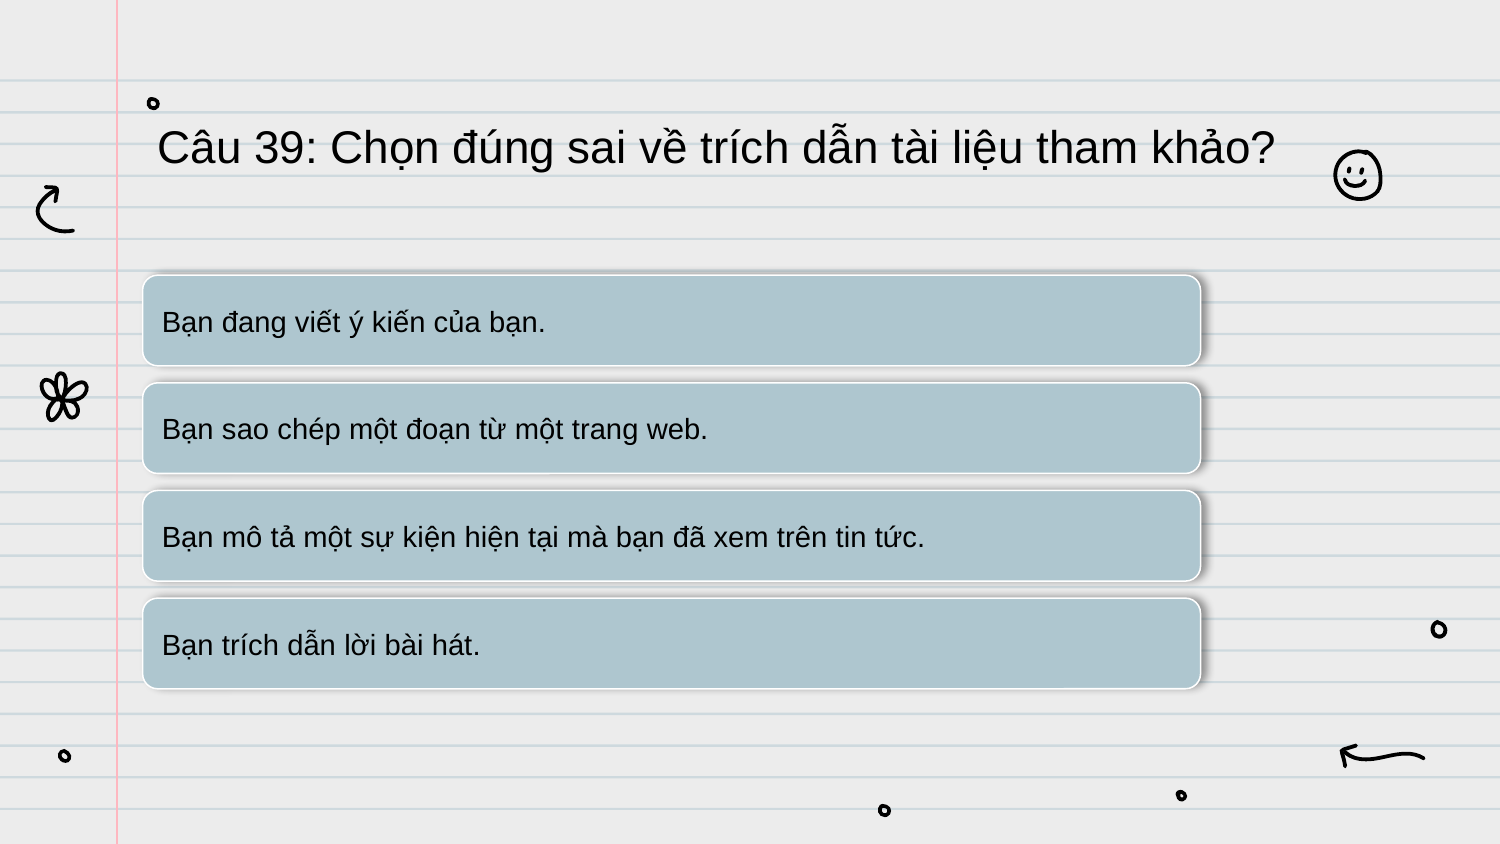

# Câu 39: Chọn đúng sai về trích dẫn tài liệu tham khảo?
Bạn đang viết ý kiến của bạn.
Bạn sao chép một đoạn từ một trang web.
Bạn mô tả một sự kiện hiện tại mà bạn đã xem trên tin tức.
Bạn trích dẫn lời bài hát.